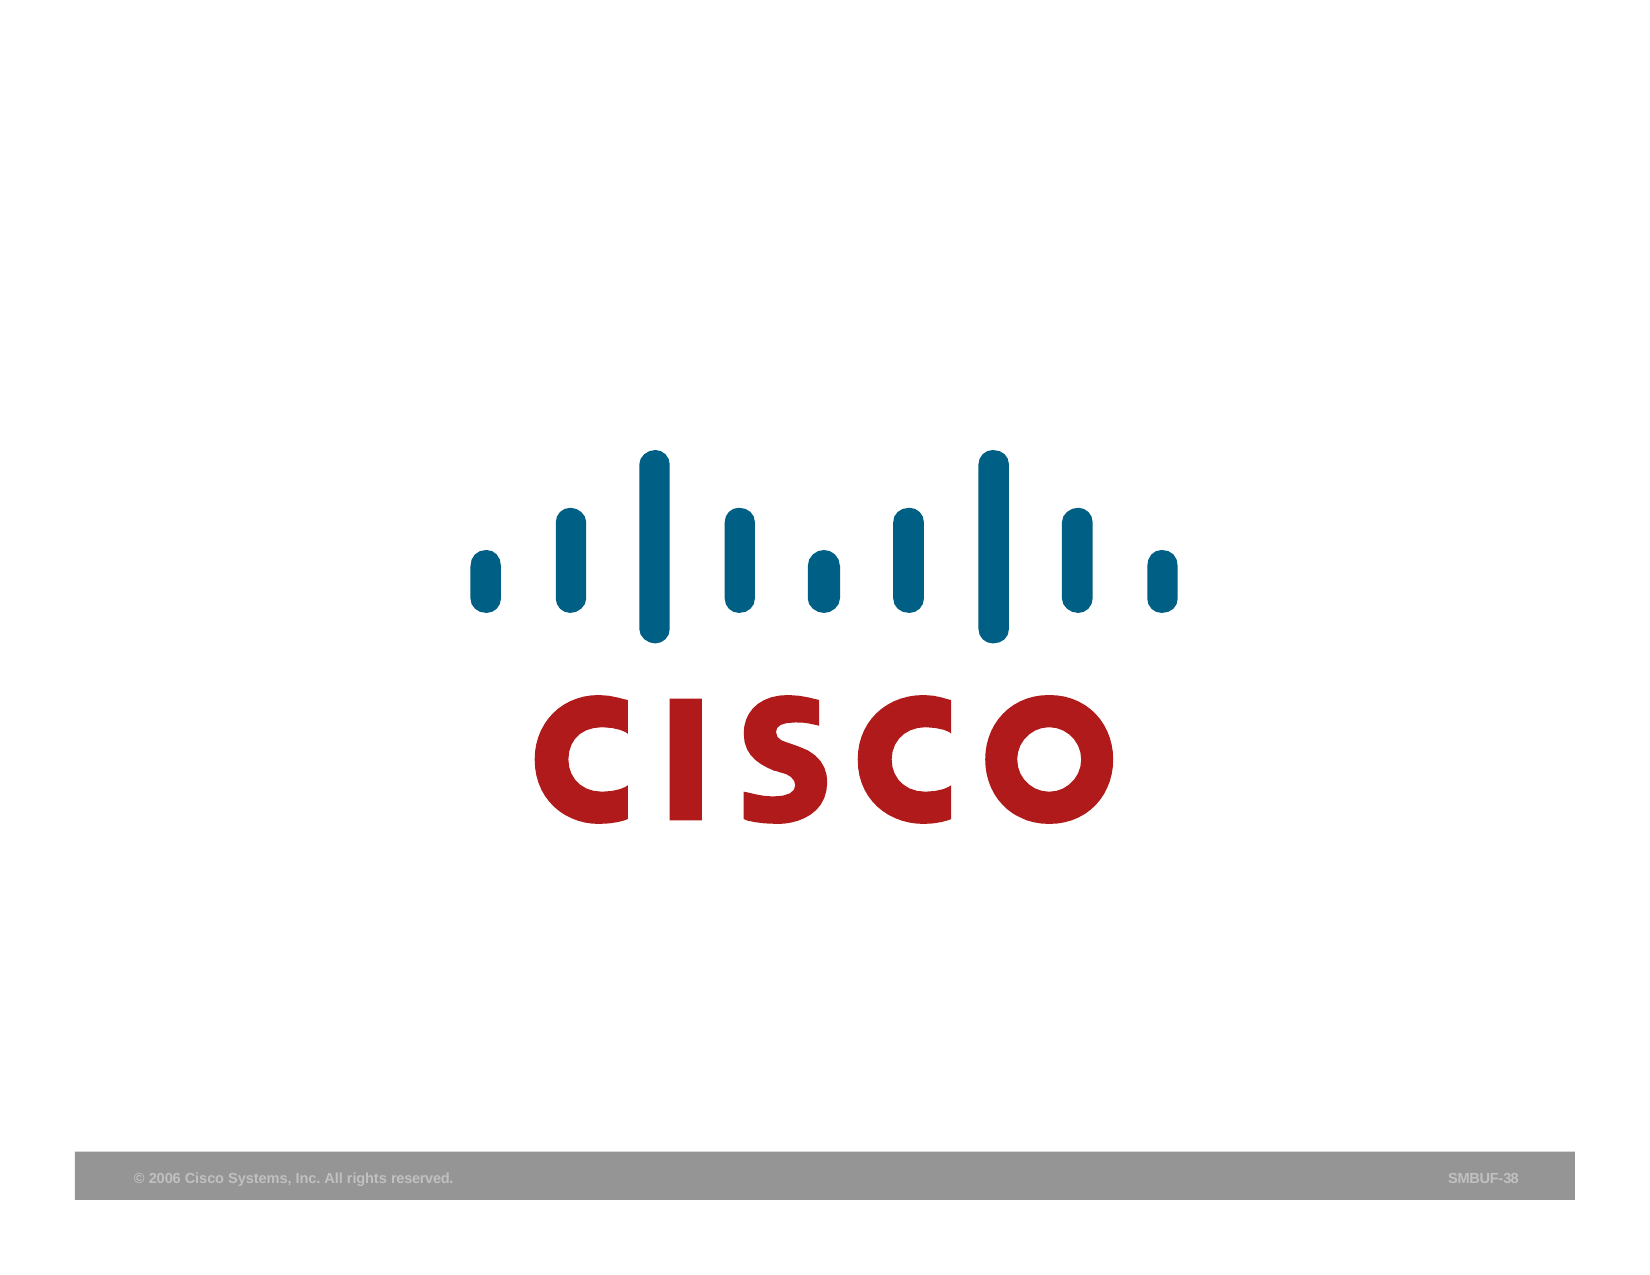

© 2006 Cisco Systems, Inc. All rights reserved.
SMBUF-38